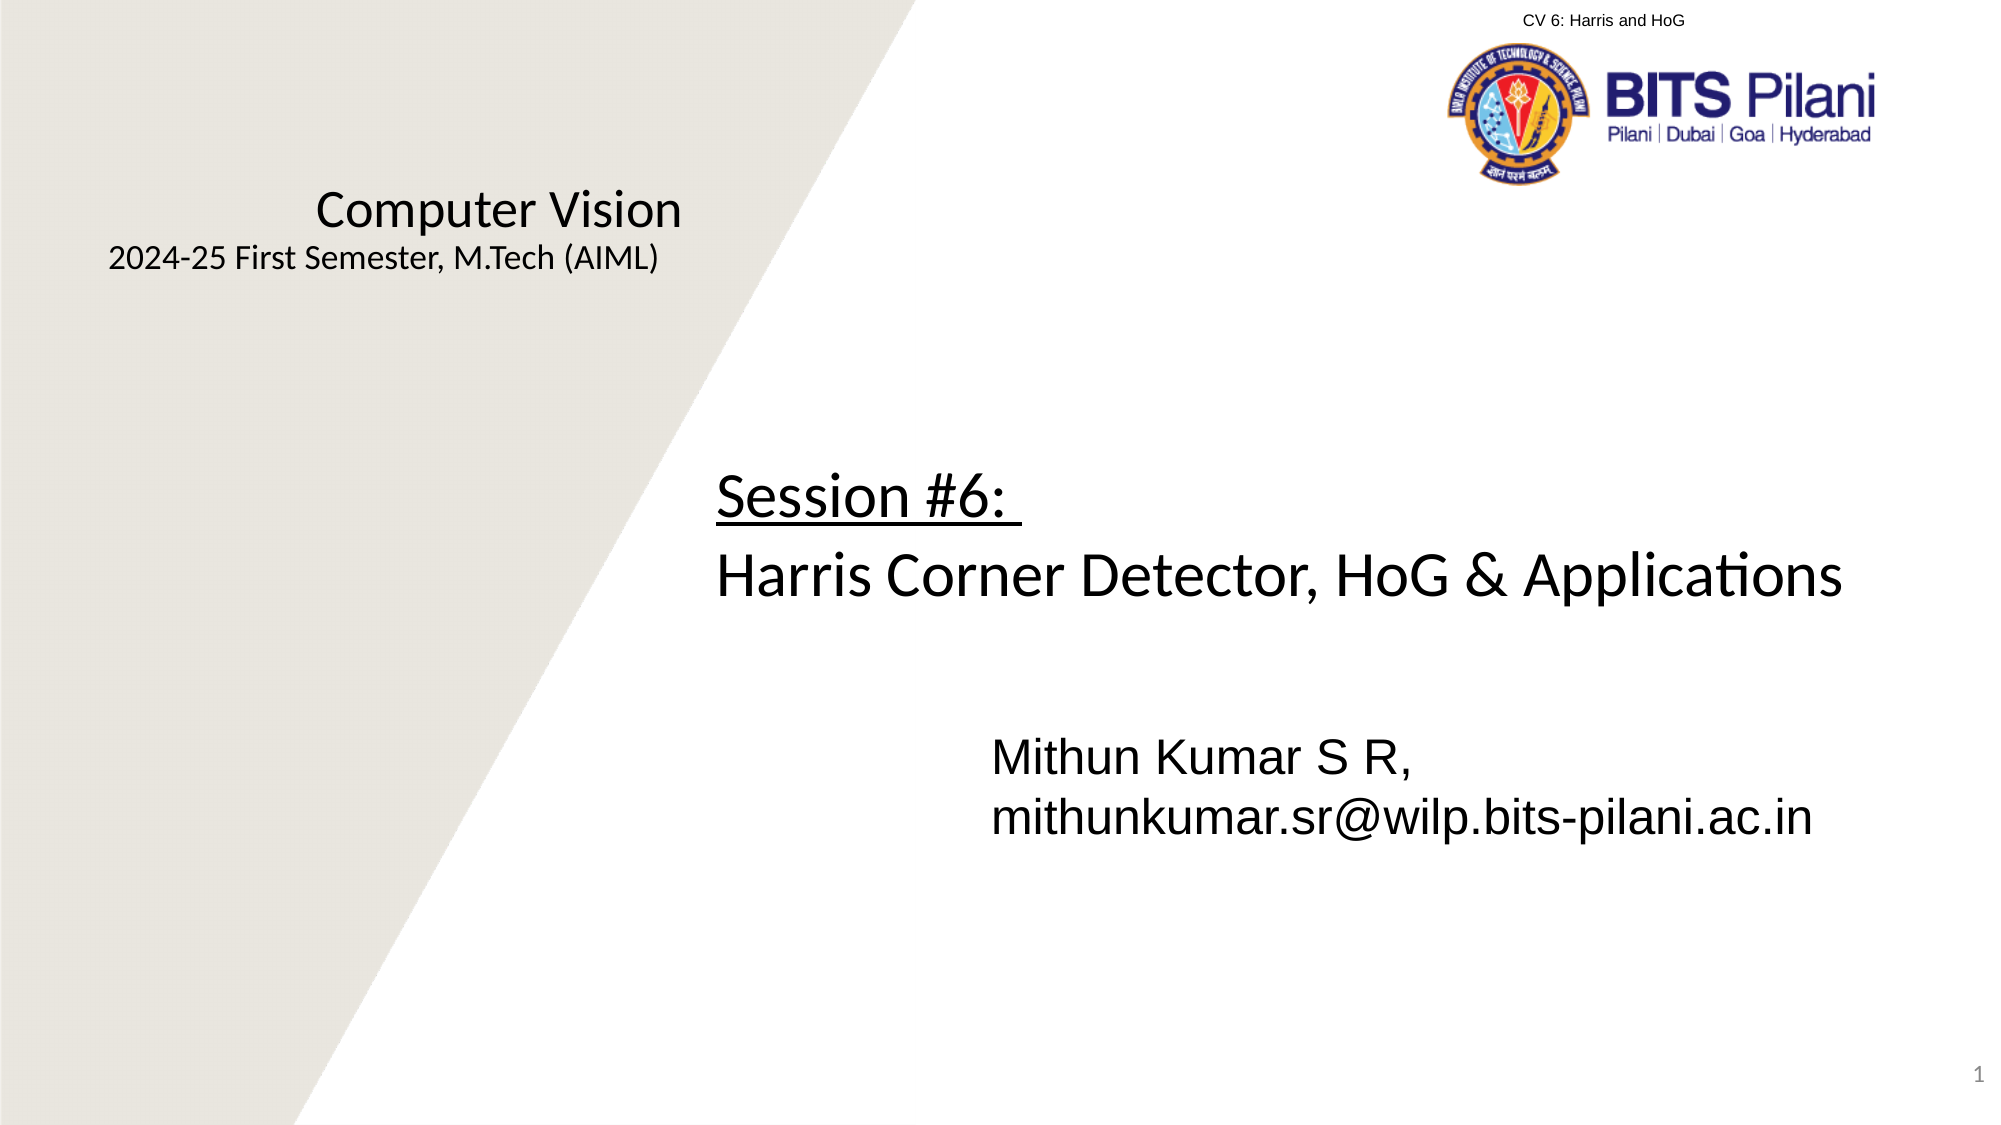

# Session #6:
Harris Corner Detector, HoG & Applications
Mithun Kumar S R,
mithunkumar.sr@wilp.bits-pilani.ac.in

1